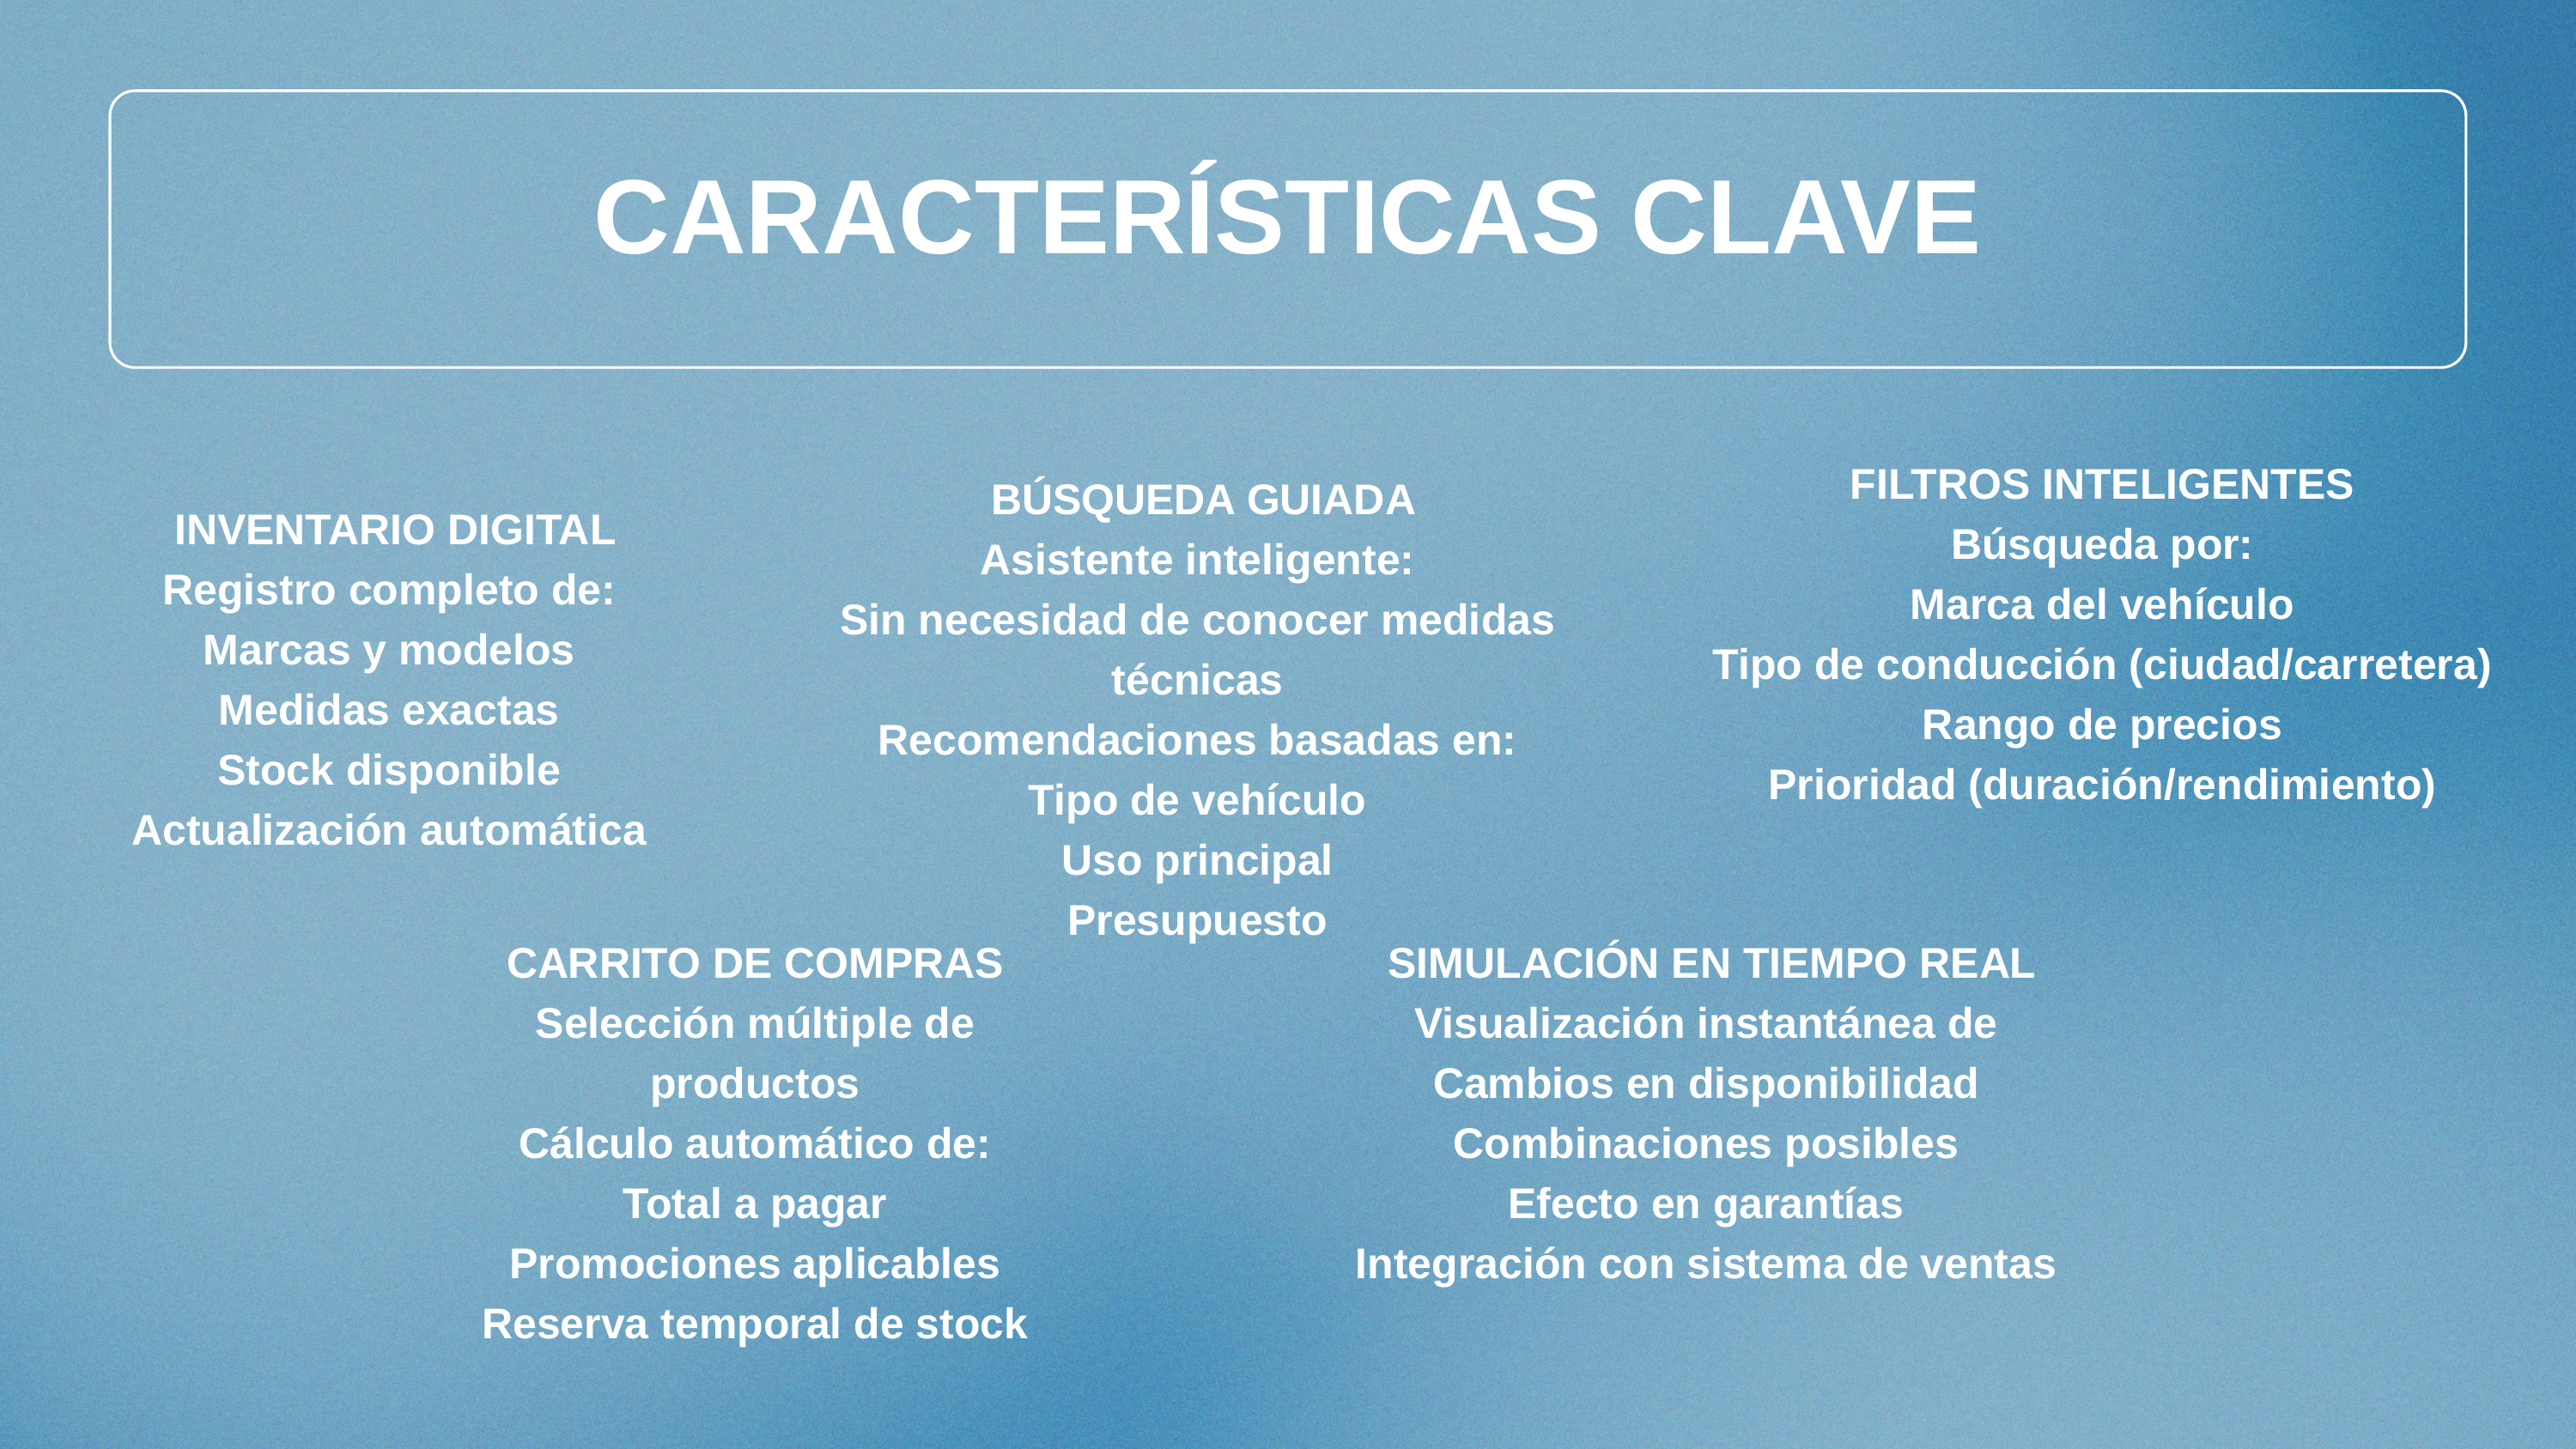

CARACTERÍSTICAS CLAVE
FILTROS INTELIGENTES
Búsqueda por:
Marca del vehículo
Tipo de conducción (ciudad/carretera)
Rango de precios
Prioridad (duración/rendimiento)
 BÚSQUEDA GUIADA
Asistente inteligente:
Sin necesidad de conocer medidas técnicas
Recomendaciones basadas en:
Tipo de vehículo
Uso principal
Presupuesto

 INVENTARIO DIGITAL
Registro completo de:
Marcas y modelos
Medidas exactas
Stock disponible
Actualización automática

CARRITO DE COMPRAS
Selección múltiple de productos
Cálculo automático de:
Total a pagar
Promociones aplicables
Reserva temporal de stock
 SIMULACIÓN EN TIEMPO REAL
Visualización instantánea de
Cambios en disponibilidad
Combinaciones posibles
Efecto en garantías
Integración con sistema de ventas